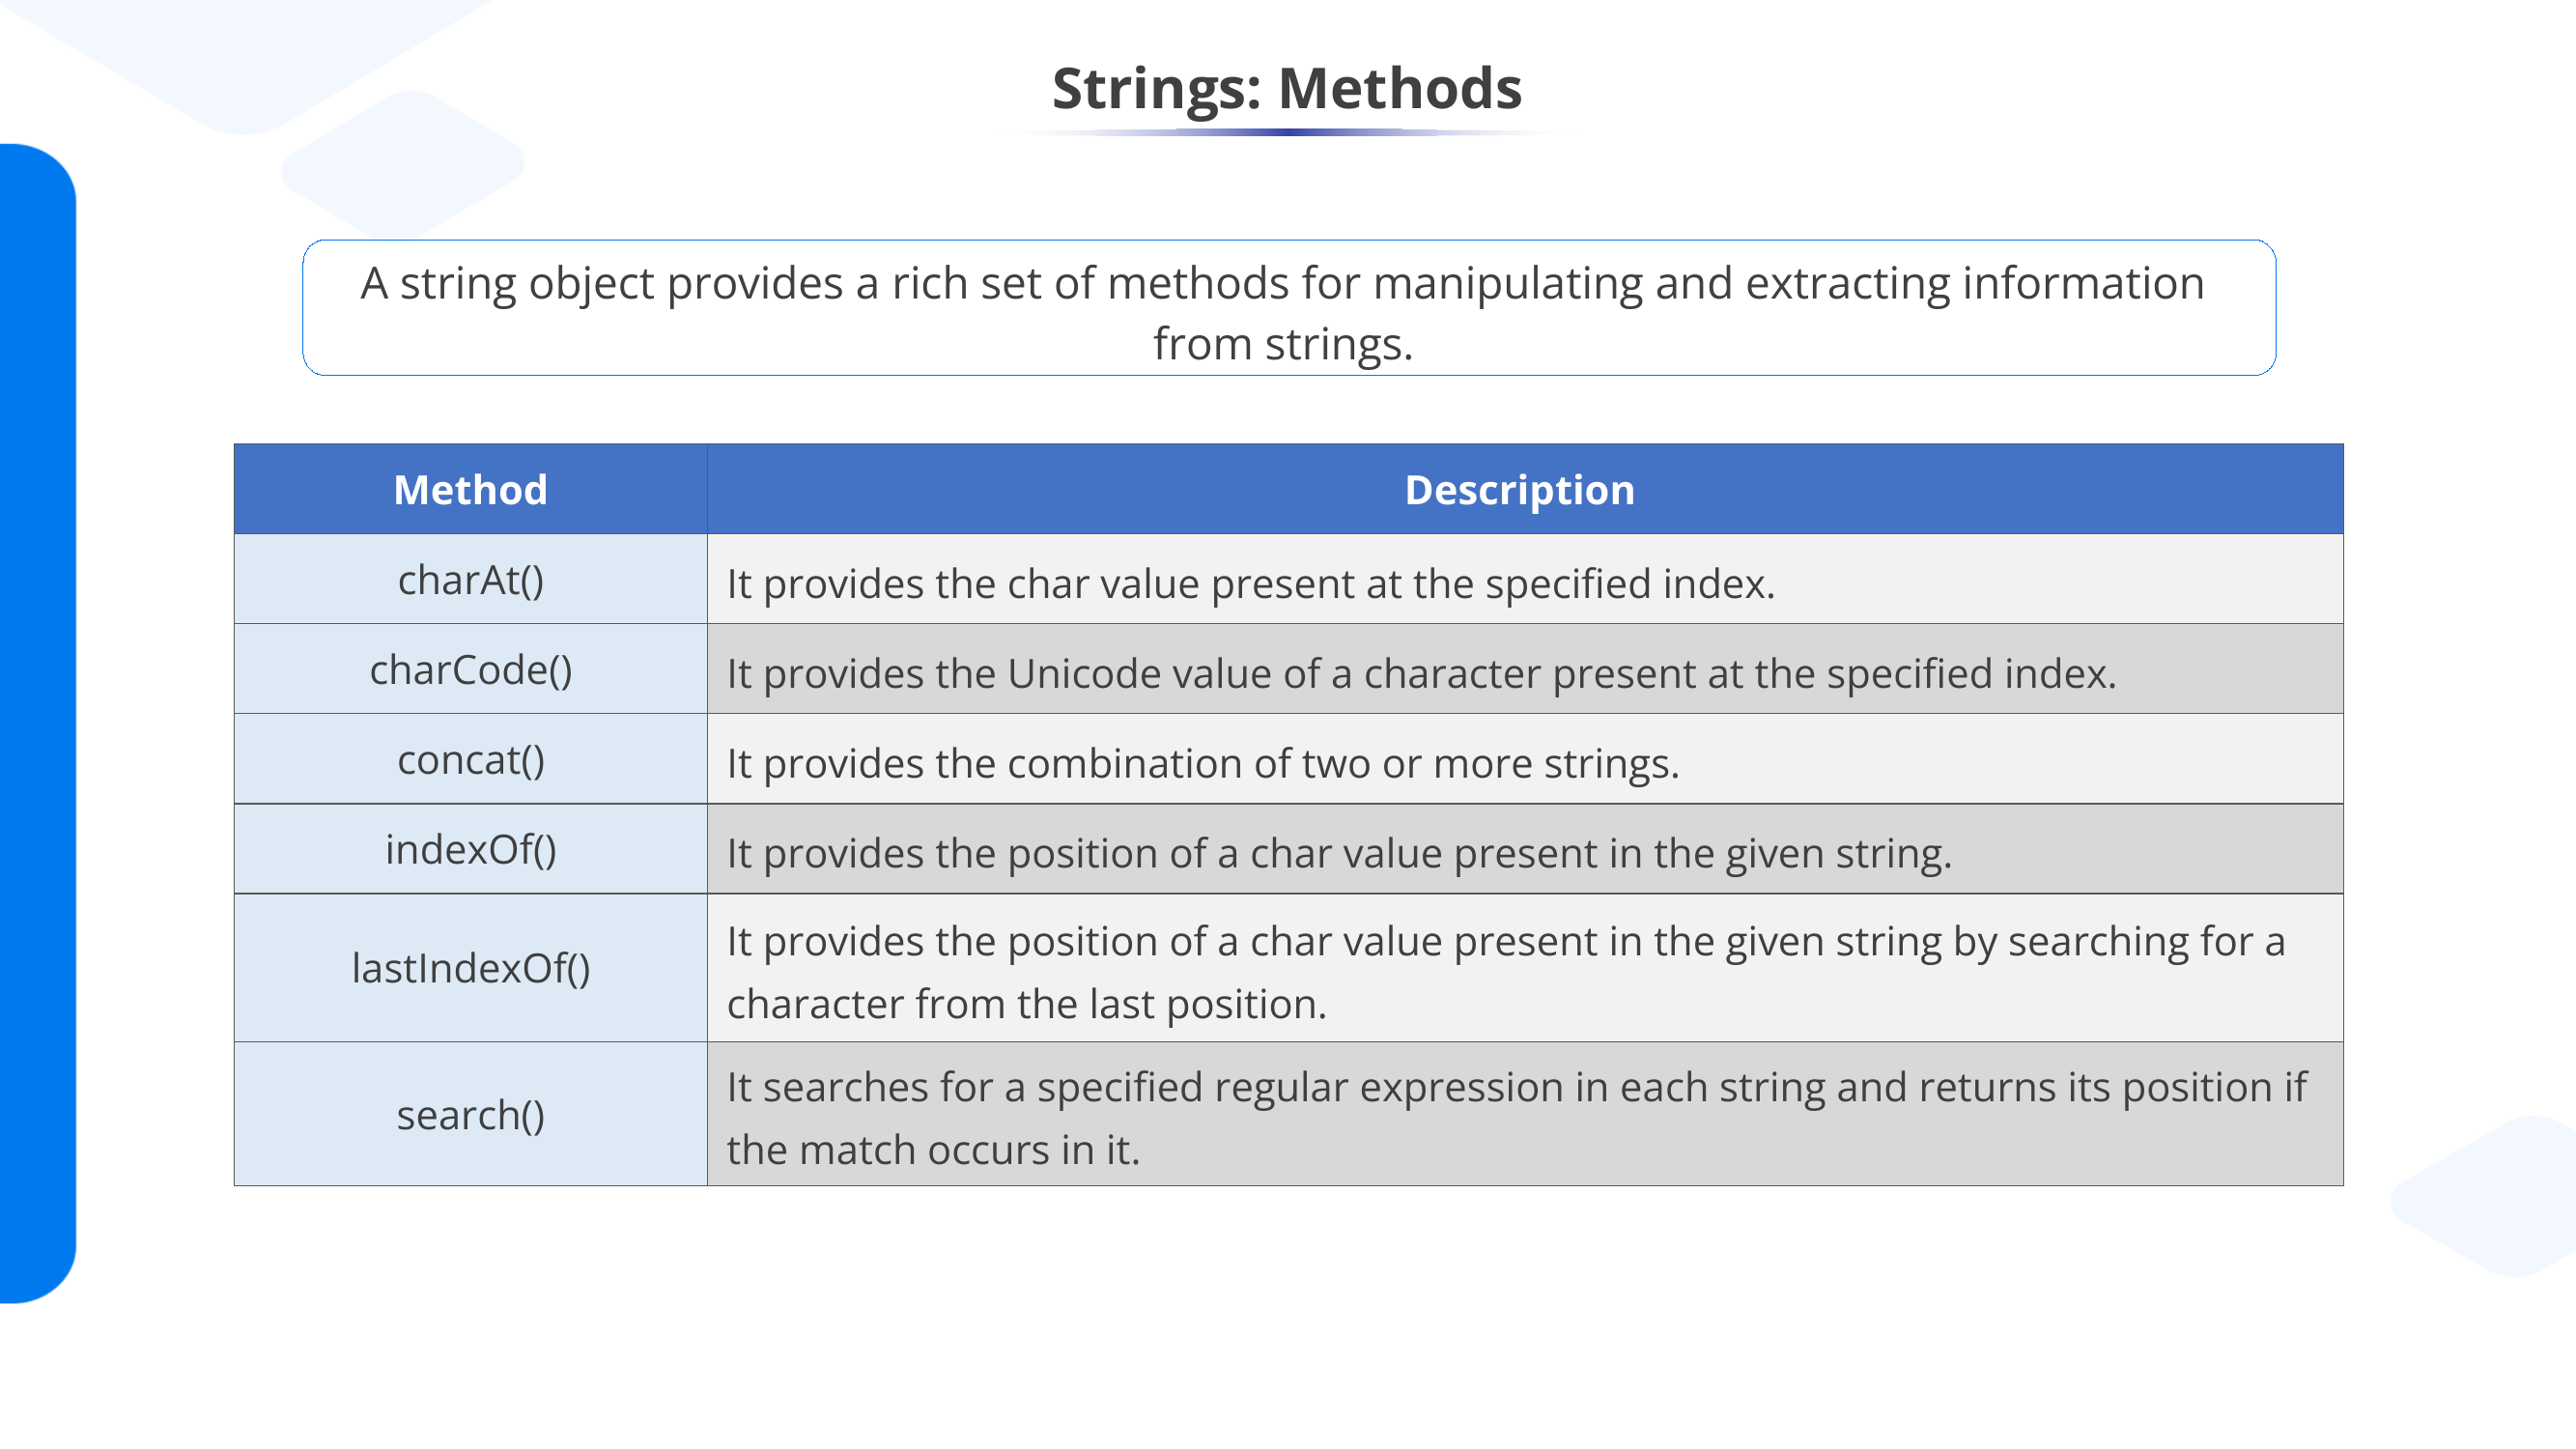

# Strings: Methods

A string object provides a rich set of methods for manipulating and extracting information
from strings.
| Method | Description |
| --- | --- |
| charAt() | It provides the char value present at the specified index. |
| charCode() | It provides the Unicode value of a character present at the specified index. |
| concat() | It provides the combination of two or more strings. |
| indexOf() | It provides the position of a char value present in the given string. |
| lastIndexOf() | It provides the position of a char value present in the given string by searching for a character from the last position. |
| search() | It searches for a specified regular expression in each string and returns its position if the match occurs in it. |